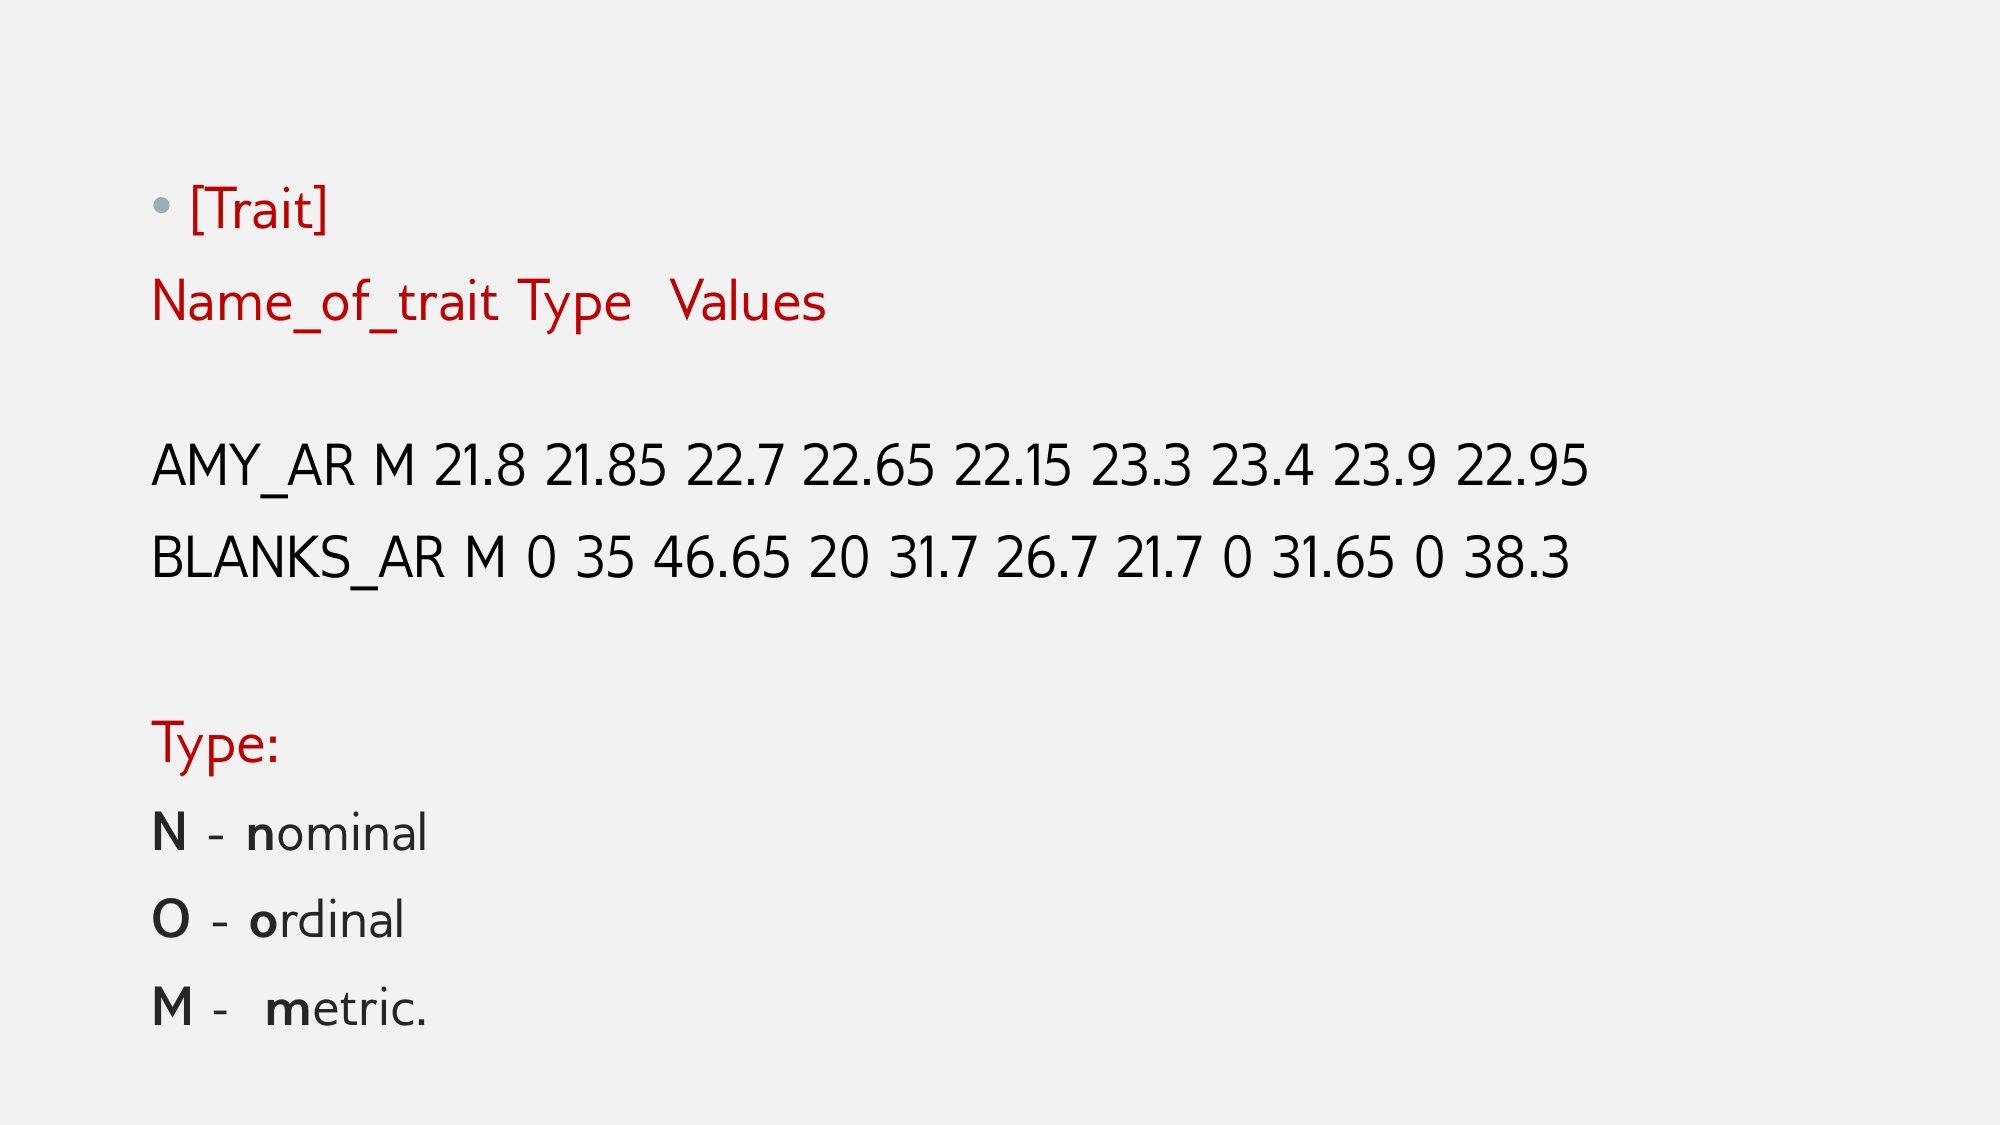

[Trait]
Name_of_trait Type  Values
AMY_AR M 21.8 21.85 22.7 22.65 22.15 23.3 23.4 23.9 22.95
BLANKS_AR M 0 35 46.65 20 31.7 26.7 21.7 0 31.65 0 38.3

Type:
N - nominal
O - ordinal
M -  metric.